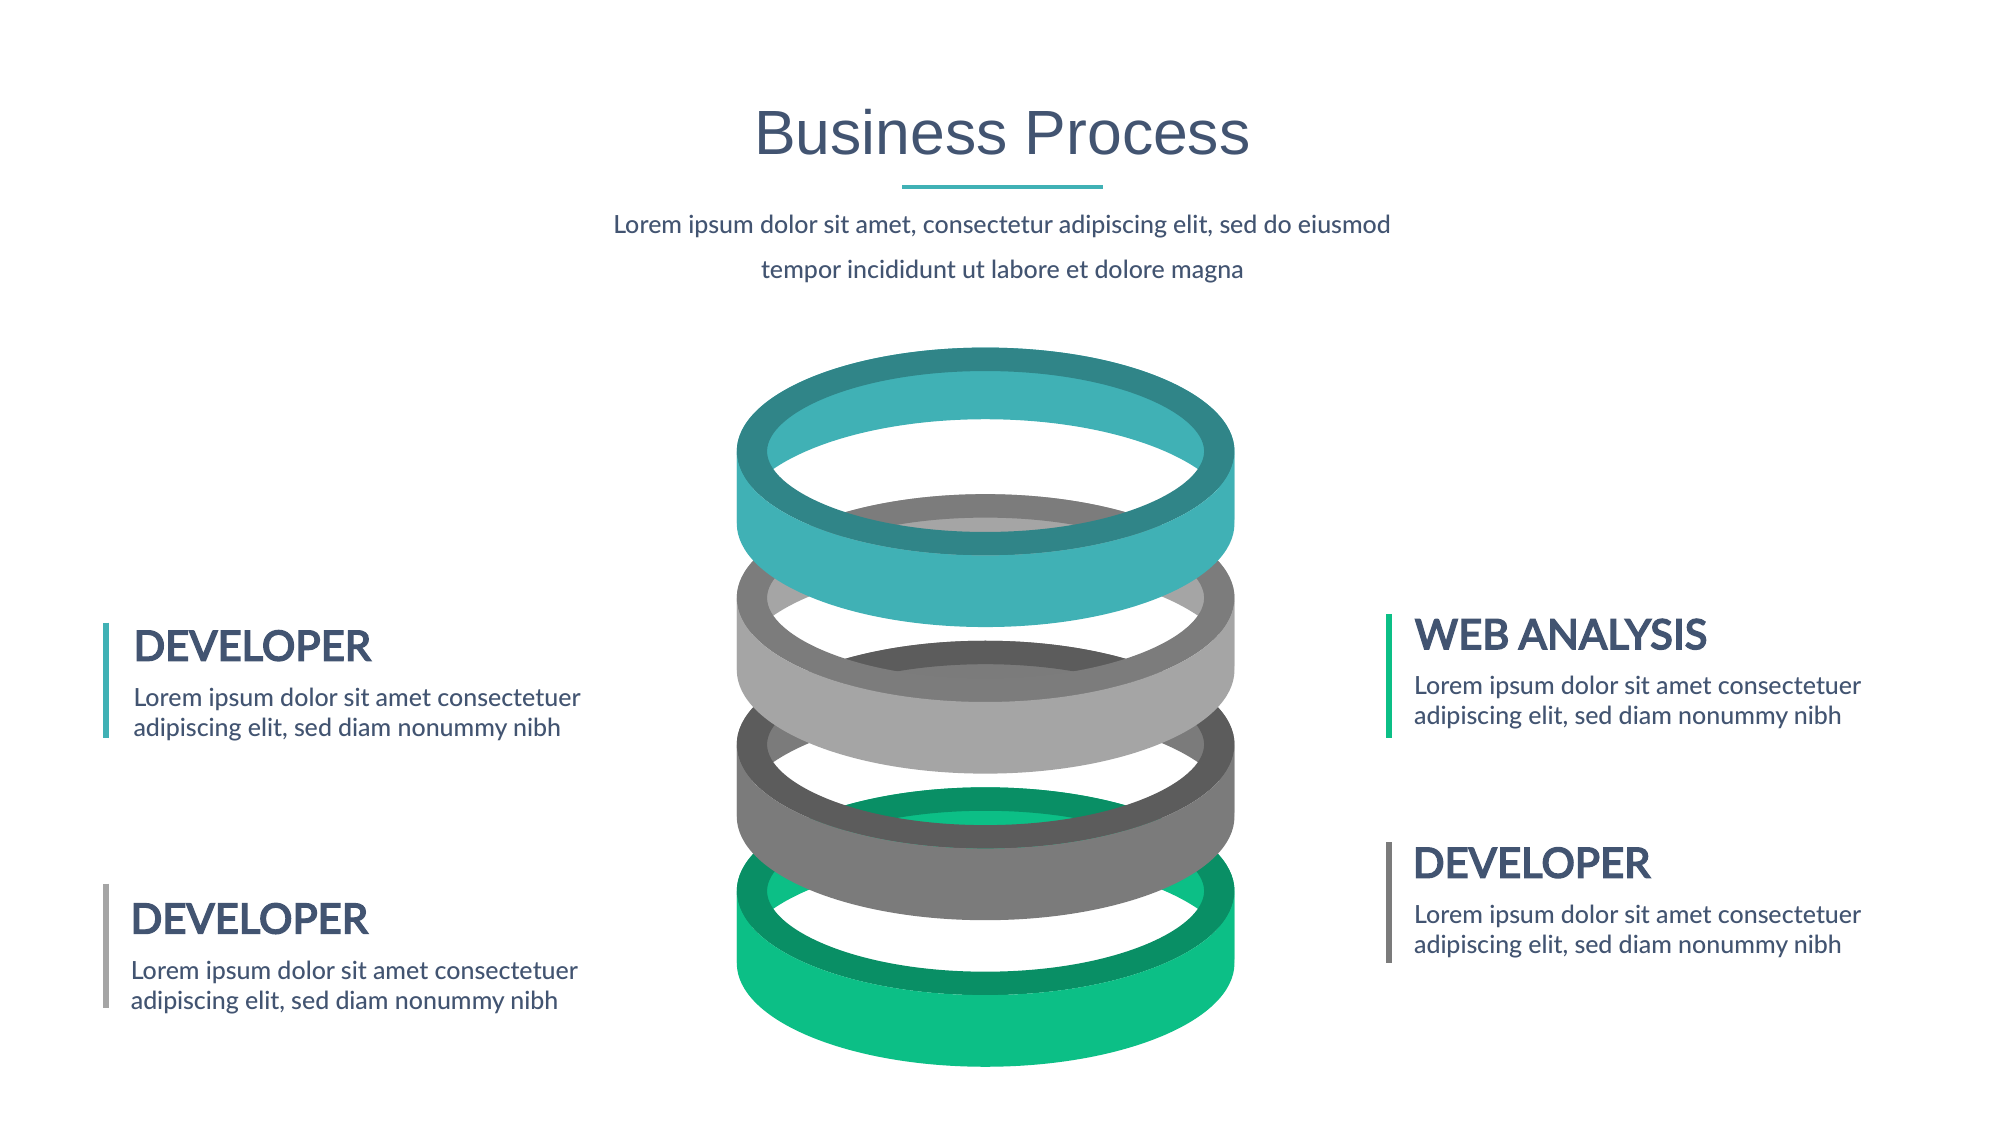

Business Process
Lorem ipsum dolor sit amet, consectetur adipiscing elit, sed do eiusmod tempor incididunt ut labore et dolore magna

WEB ANALYSIS
DEVELOPER

Lorem ipsum dolor sit amet consectetuer adipiscing elit, sed diam nonummy nibh
Lorem ipsum dolor sit amet consectetuer adipiscing elit, sed diam nonummy nibh

DEVELOPER
DEVELOPER
Lorem ipsum dolor sit amet consectetuer adipiscing elit, sed diam nonummy nibh

Lorem ipsum dolor sit amet consectetuer adipiscing elit, sed diam nonummy nibh